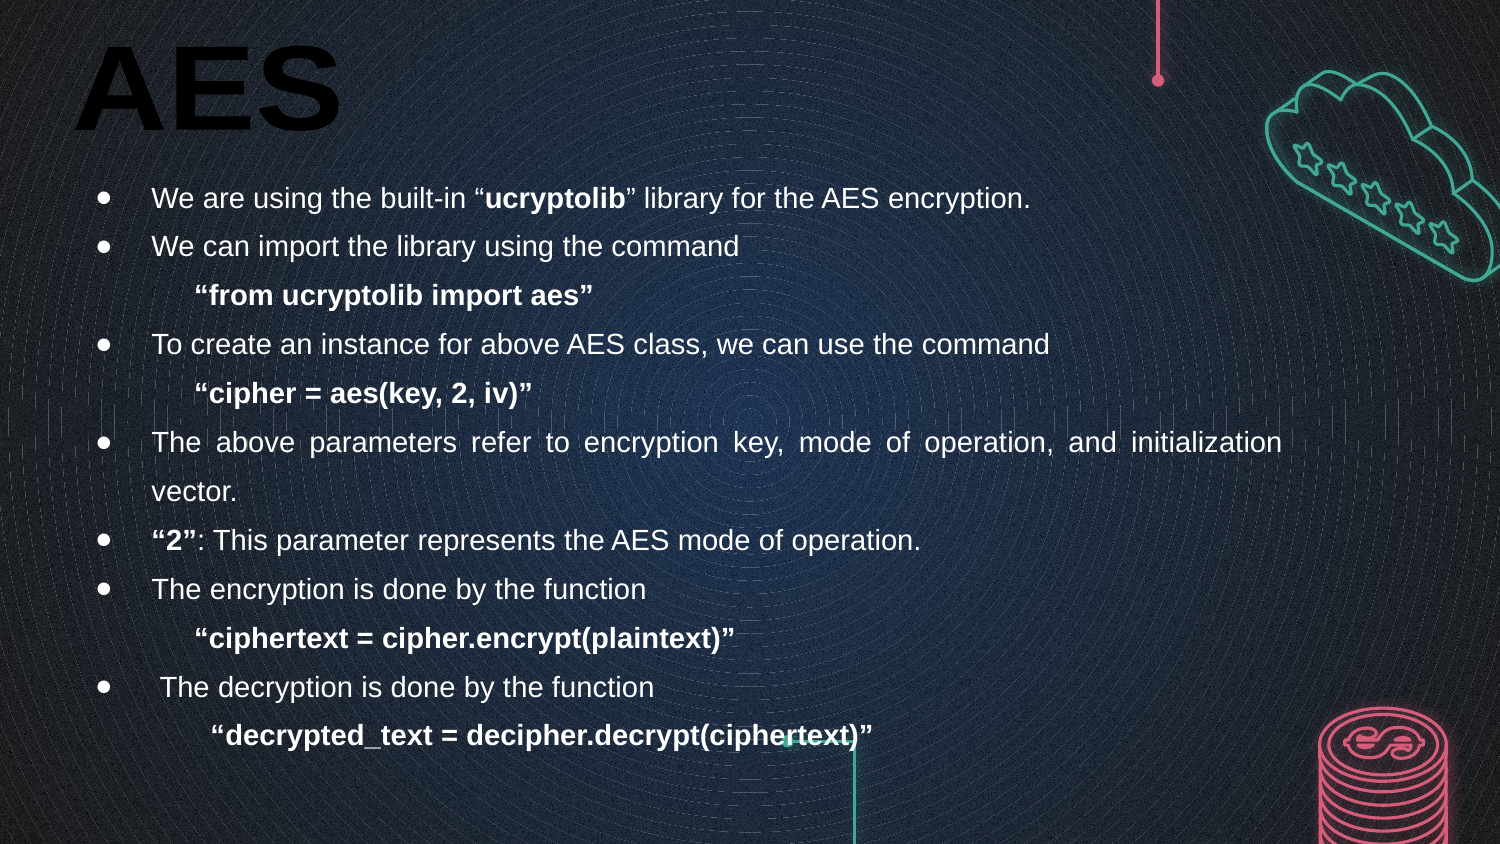

AES
We are using the built-in “ucryptolib” library for the AES encryption.
We can import the library using the command
            “from ucryptolib import aes”
To create an instance for above AES class, we can use the command
            “cipher = aes(key, 2, iv)”
The above parameters refer to encryption key, mode of operation, and initialization vector.
“2”: This parameter represents the AES mode of operation.
The encryption is done by the function
            “ciphertext = cipher.encrypt(plaintext)”
 The decryption is done by the function
              “decrypted_text = decipher.decrypt(ciphertext)”